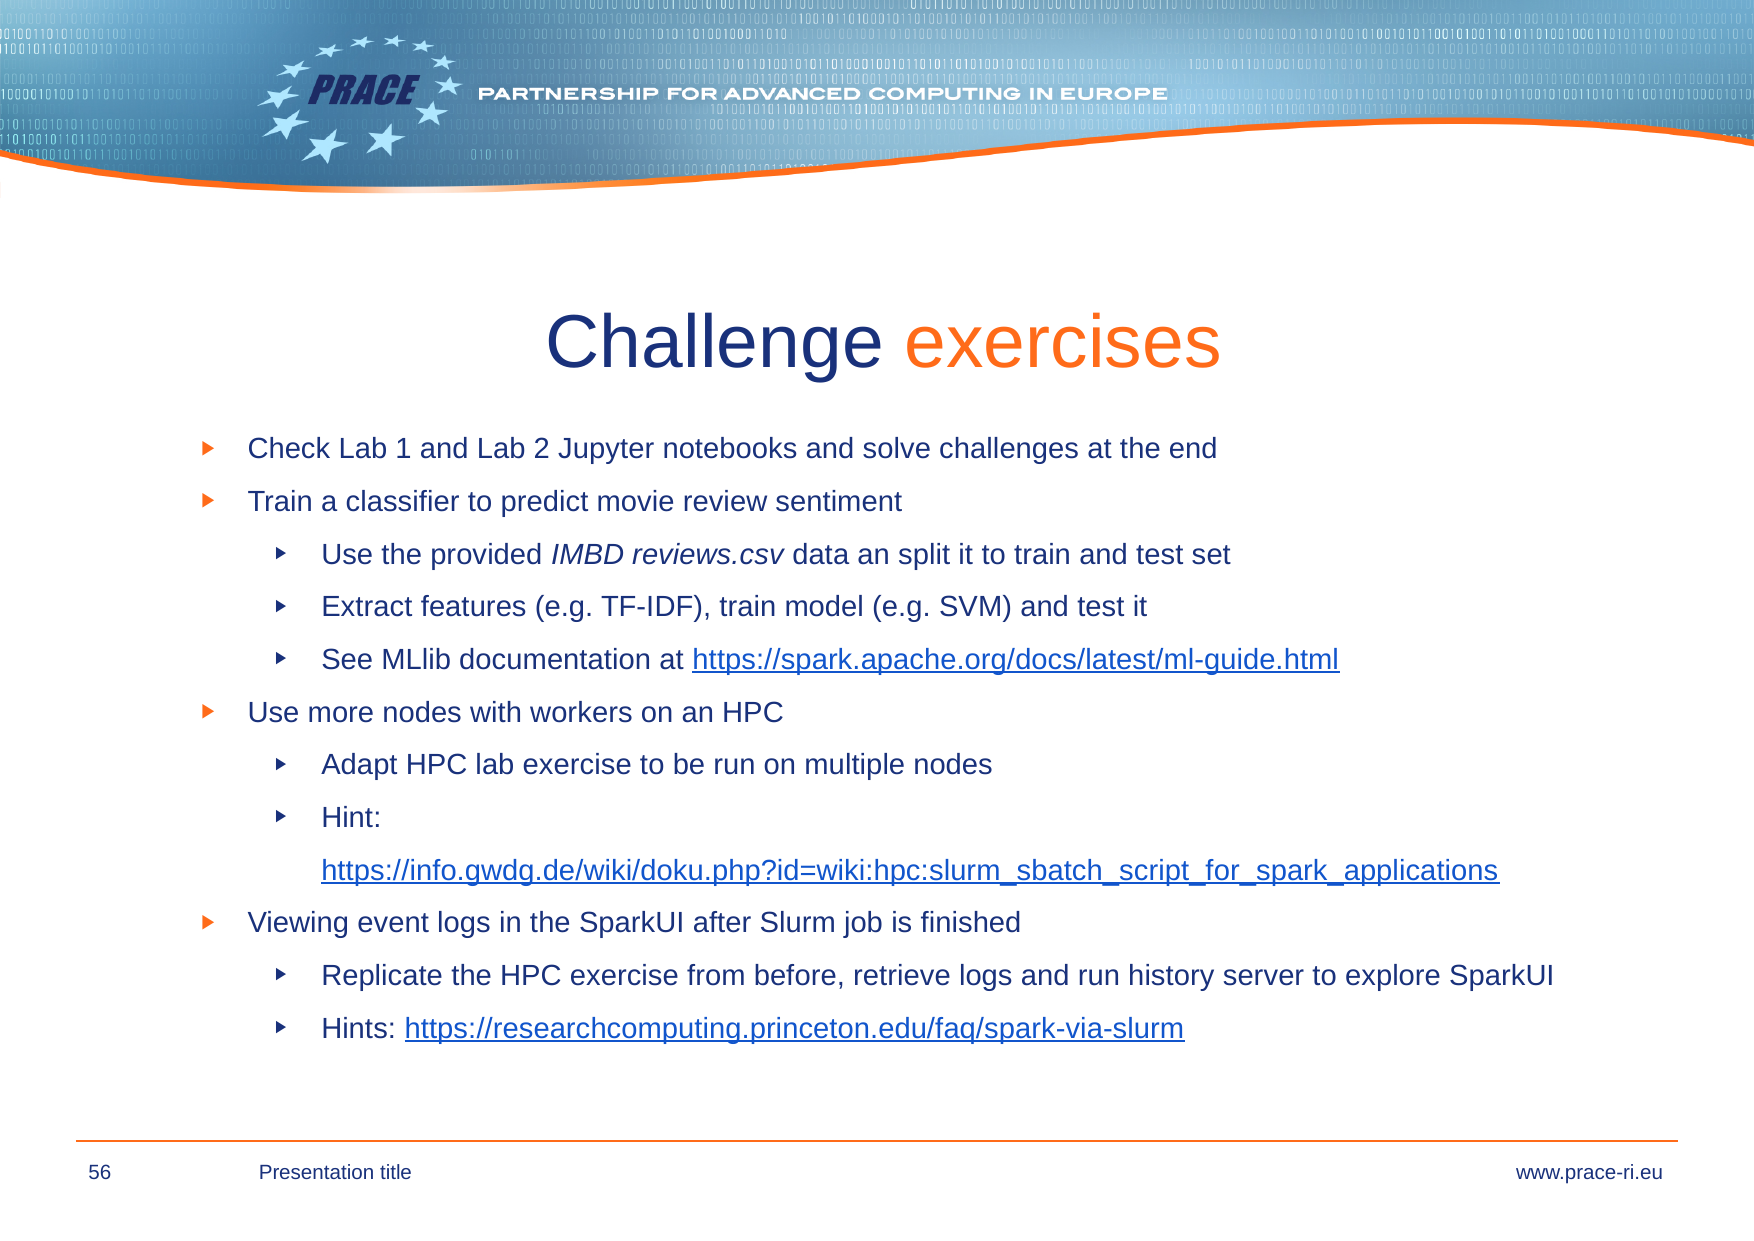

# Challenge exercises
Check Lab 1 and Lab 2 Jupyter notebooks and solve challenges at the end
Train a classifier to predict movie review sentiment
Use the provided IMBD reviews.csv data an split it to train and test set
Extract features (e.g. TF-IDF), train model (e.g. SVM) and test it
See MLlib documentation at https://spark.apache.org/docs/latest/ml-guide.html
Use more nodes with workers on an HPC
Adapt HPC lab exercise to be run on multiple nodes
Hint: https://info.gwdg.de/wiki/doku.php?id=wiki:hpc:slurm_sbatch_script_for_spark_applications
Viewing event logs in the SparkUI after Slurm job is finished
Replicate the HPC exercise from before, retrieve logs and run history server to explore SparkUI
Hints: https://researchcomputing.princeton.edu/faq/spark-via-slurm